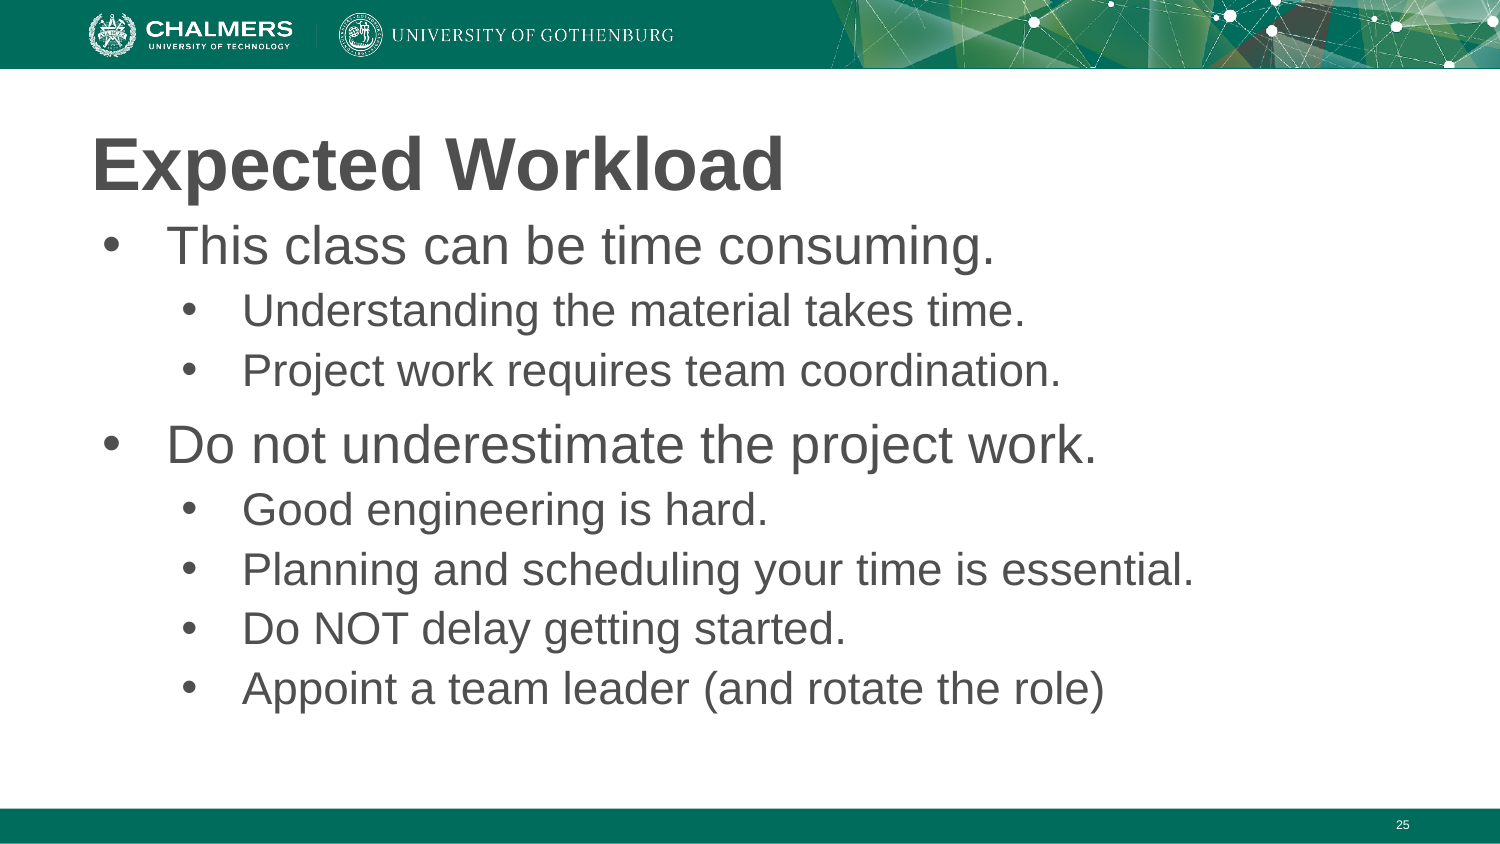

# Expected Workload
This class can be time consuming.
Understanding the material takes time.
Project work requires team coordination.
Do not underestimate the project work.
Good engineering is hard.
Planning and scheduling your time is essential.
Do NOT delay getting started.
Appoint a team leader (and rotate the role)
25